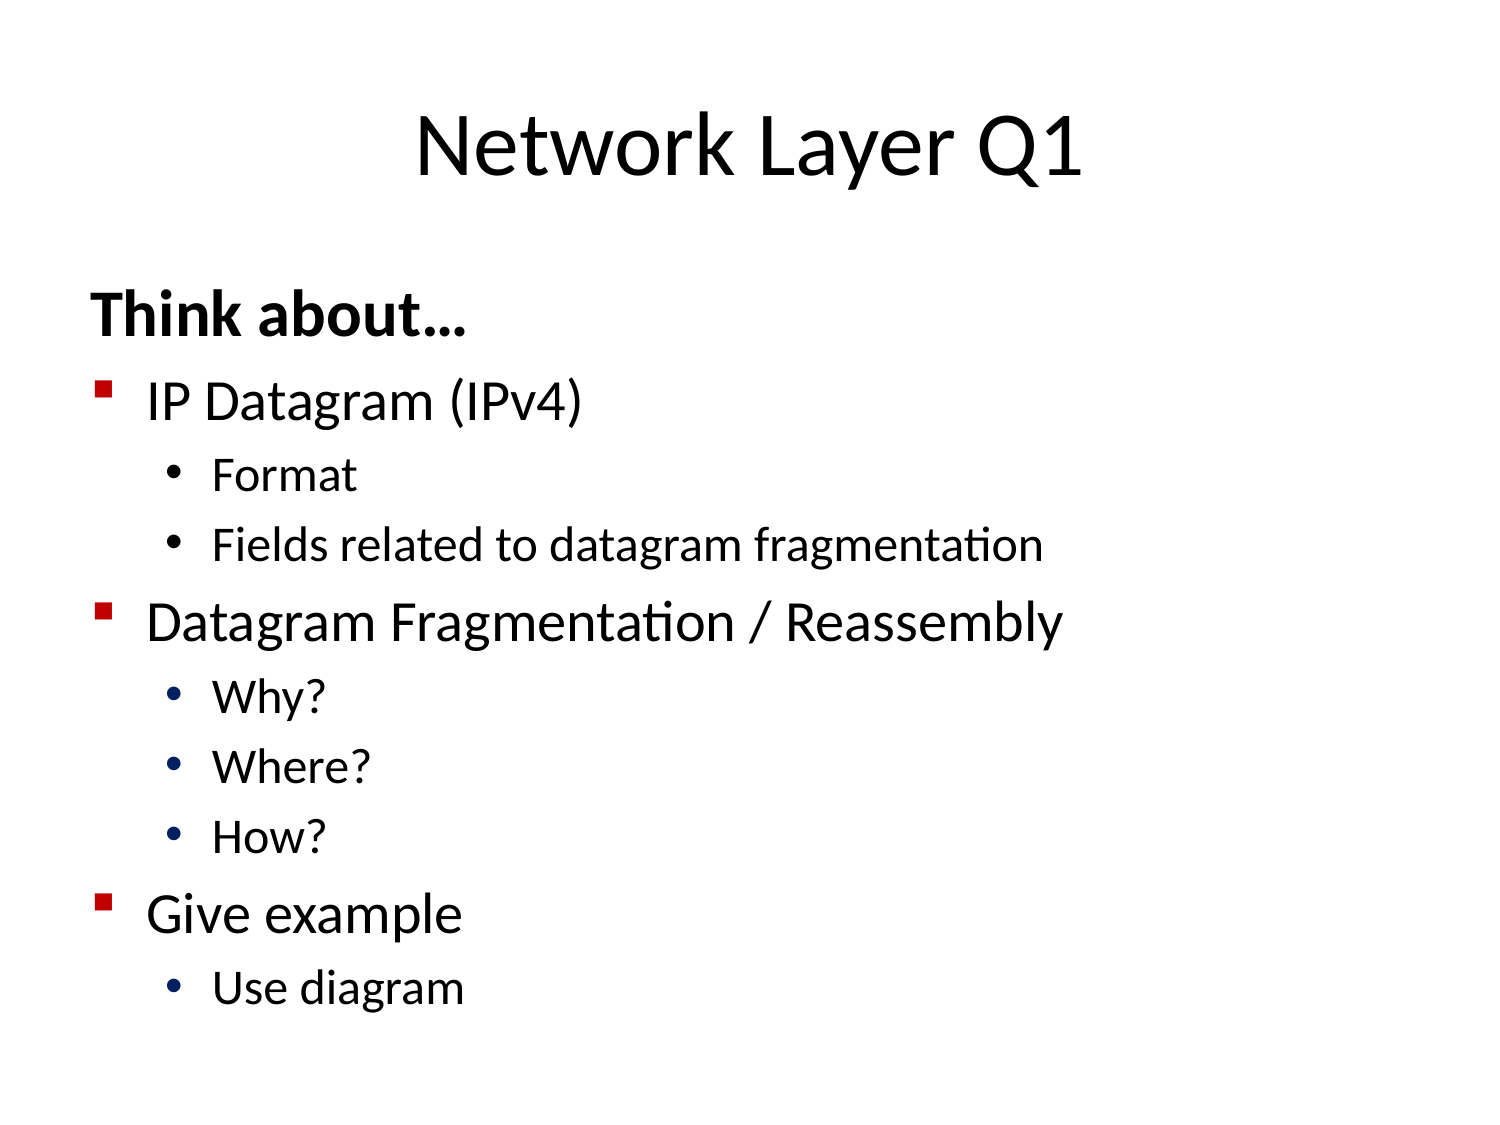

# Network Layer Q1
Think about…
IP Datagram (IPv4)
Format
Fields related to datagram fragmentation
Datagram Fragmentation / Reassembly
Why?
Where?
How?
Give example
Use diagram